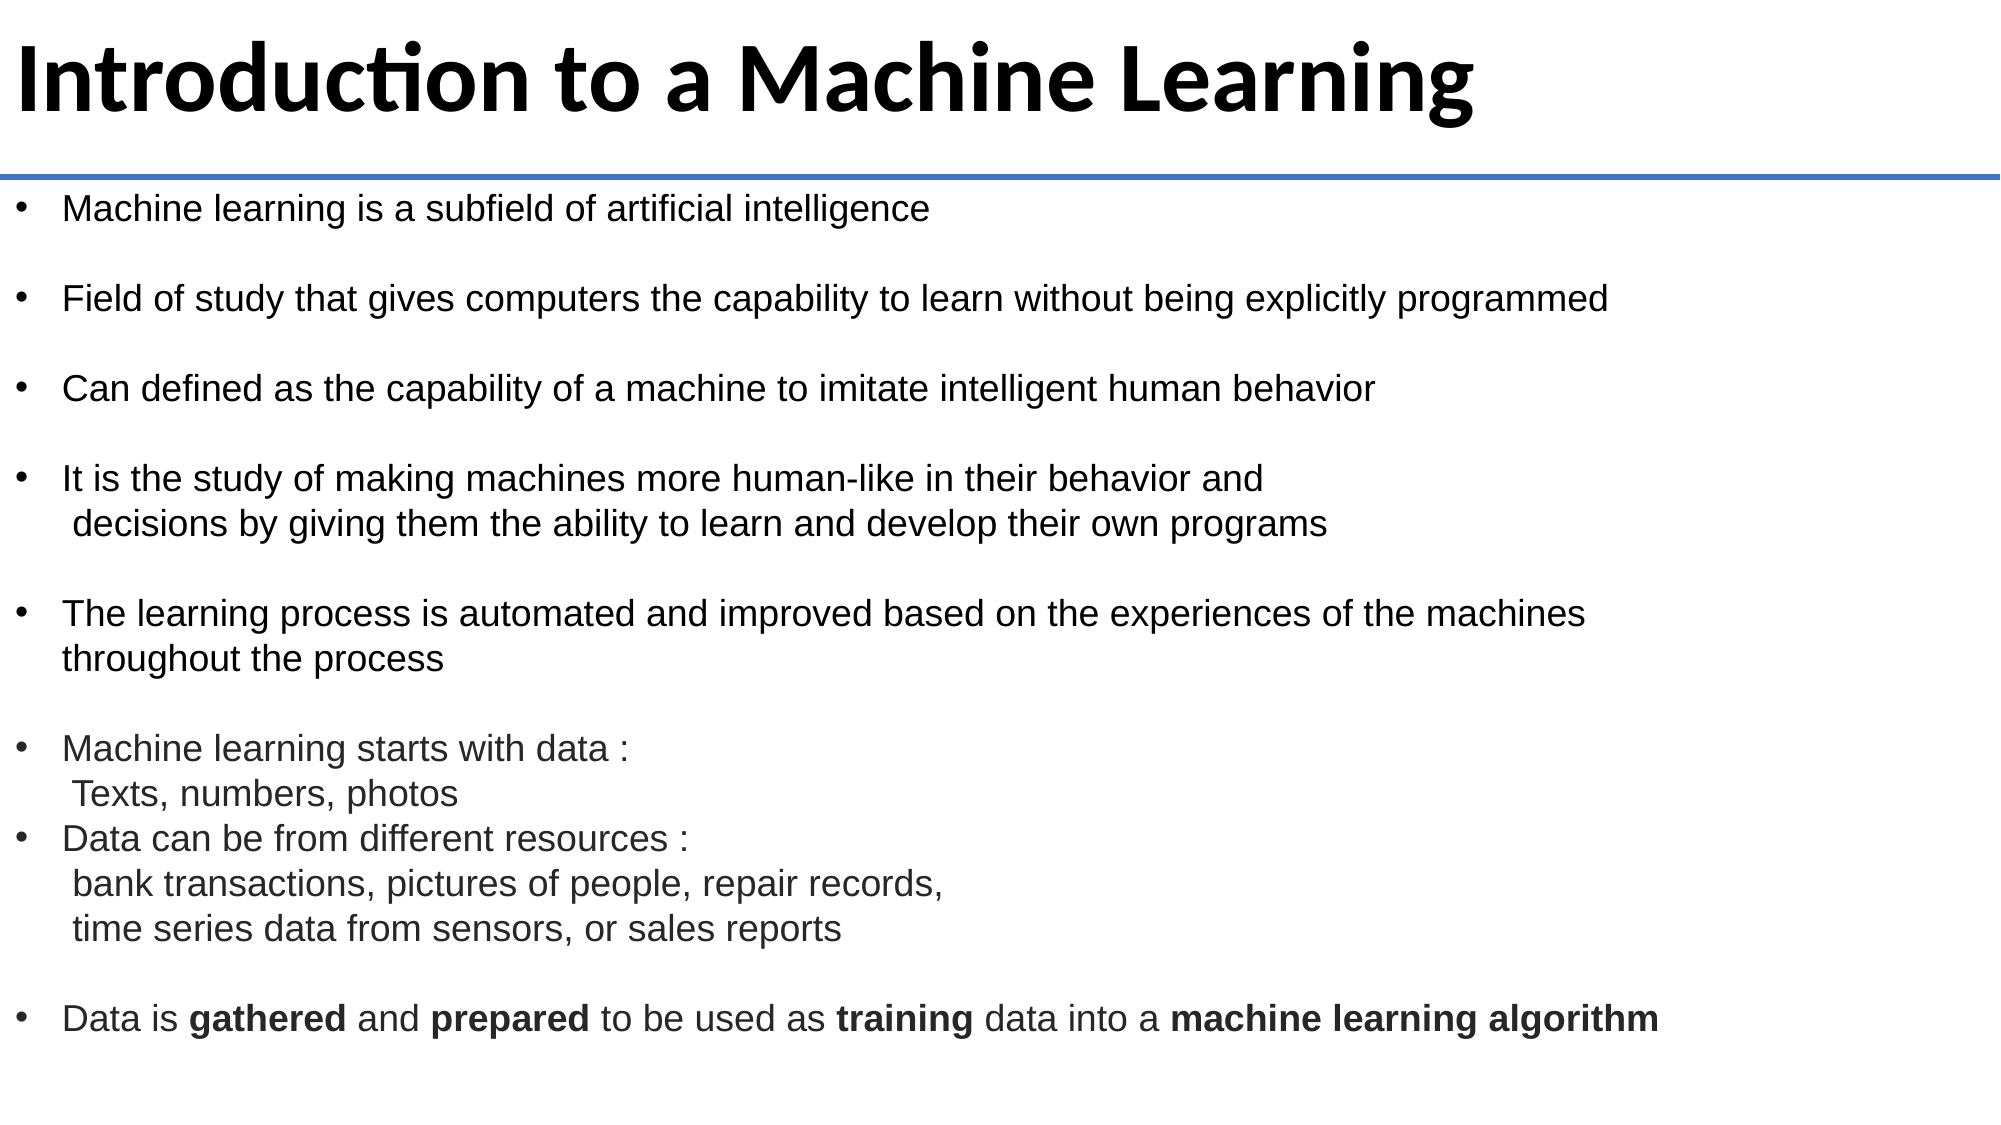

Introduction to a Machine Learning
Machine learning is a subfield of artificial intelligence

Field of study that gives computers the capability to learn without being explicitly programmed

Can defined as the capability of a machine to imitate intelligent human behavior

It is the study of making machines more human-like in their behavior and
 decisions by giving them the ability to learn and develop their own programs

The learning process is automated and improved based on the experiences of the machines throughout the process

Machine learning starts with data :
 Texts, numbers, photos
Data can be from different resources :
 bank transactions, pictures of people, repair records,
 time series data from sensors, or sales reports

Data is gathered and prepared to be used as training data into a machine learning algorithm